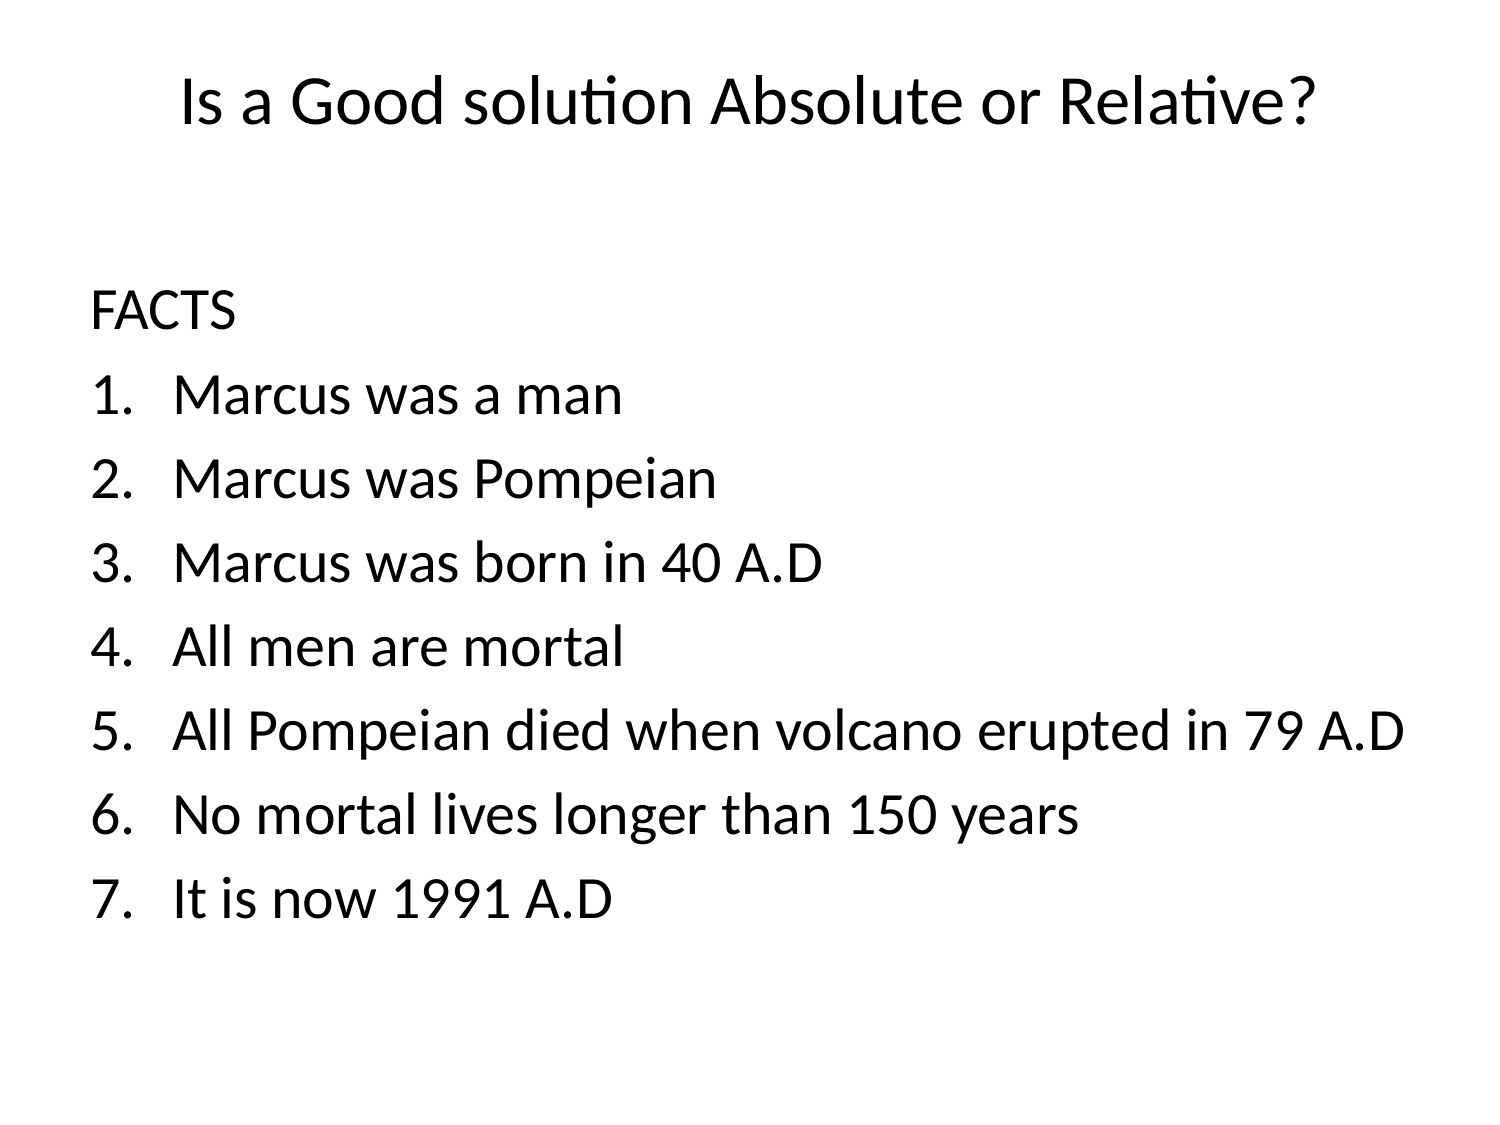

# Is a Good solution Absolute or Relative?
FACTS
Marcus was a man
Marcus was Pompeian
Marcus was born in 40 A.D
All men are mortal
All Pompeian died when volcano erupted in 79 A.D
No mortal lives longer than 150 years
It is now 1991 A.D